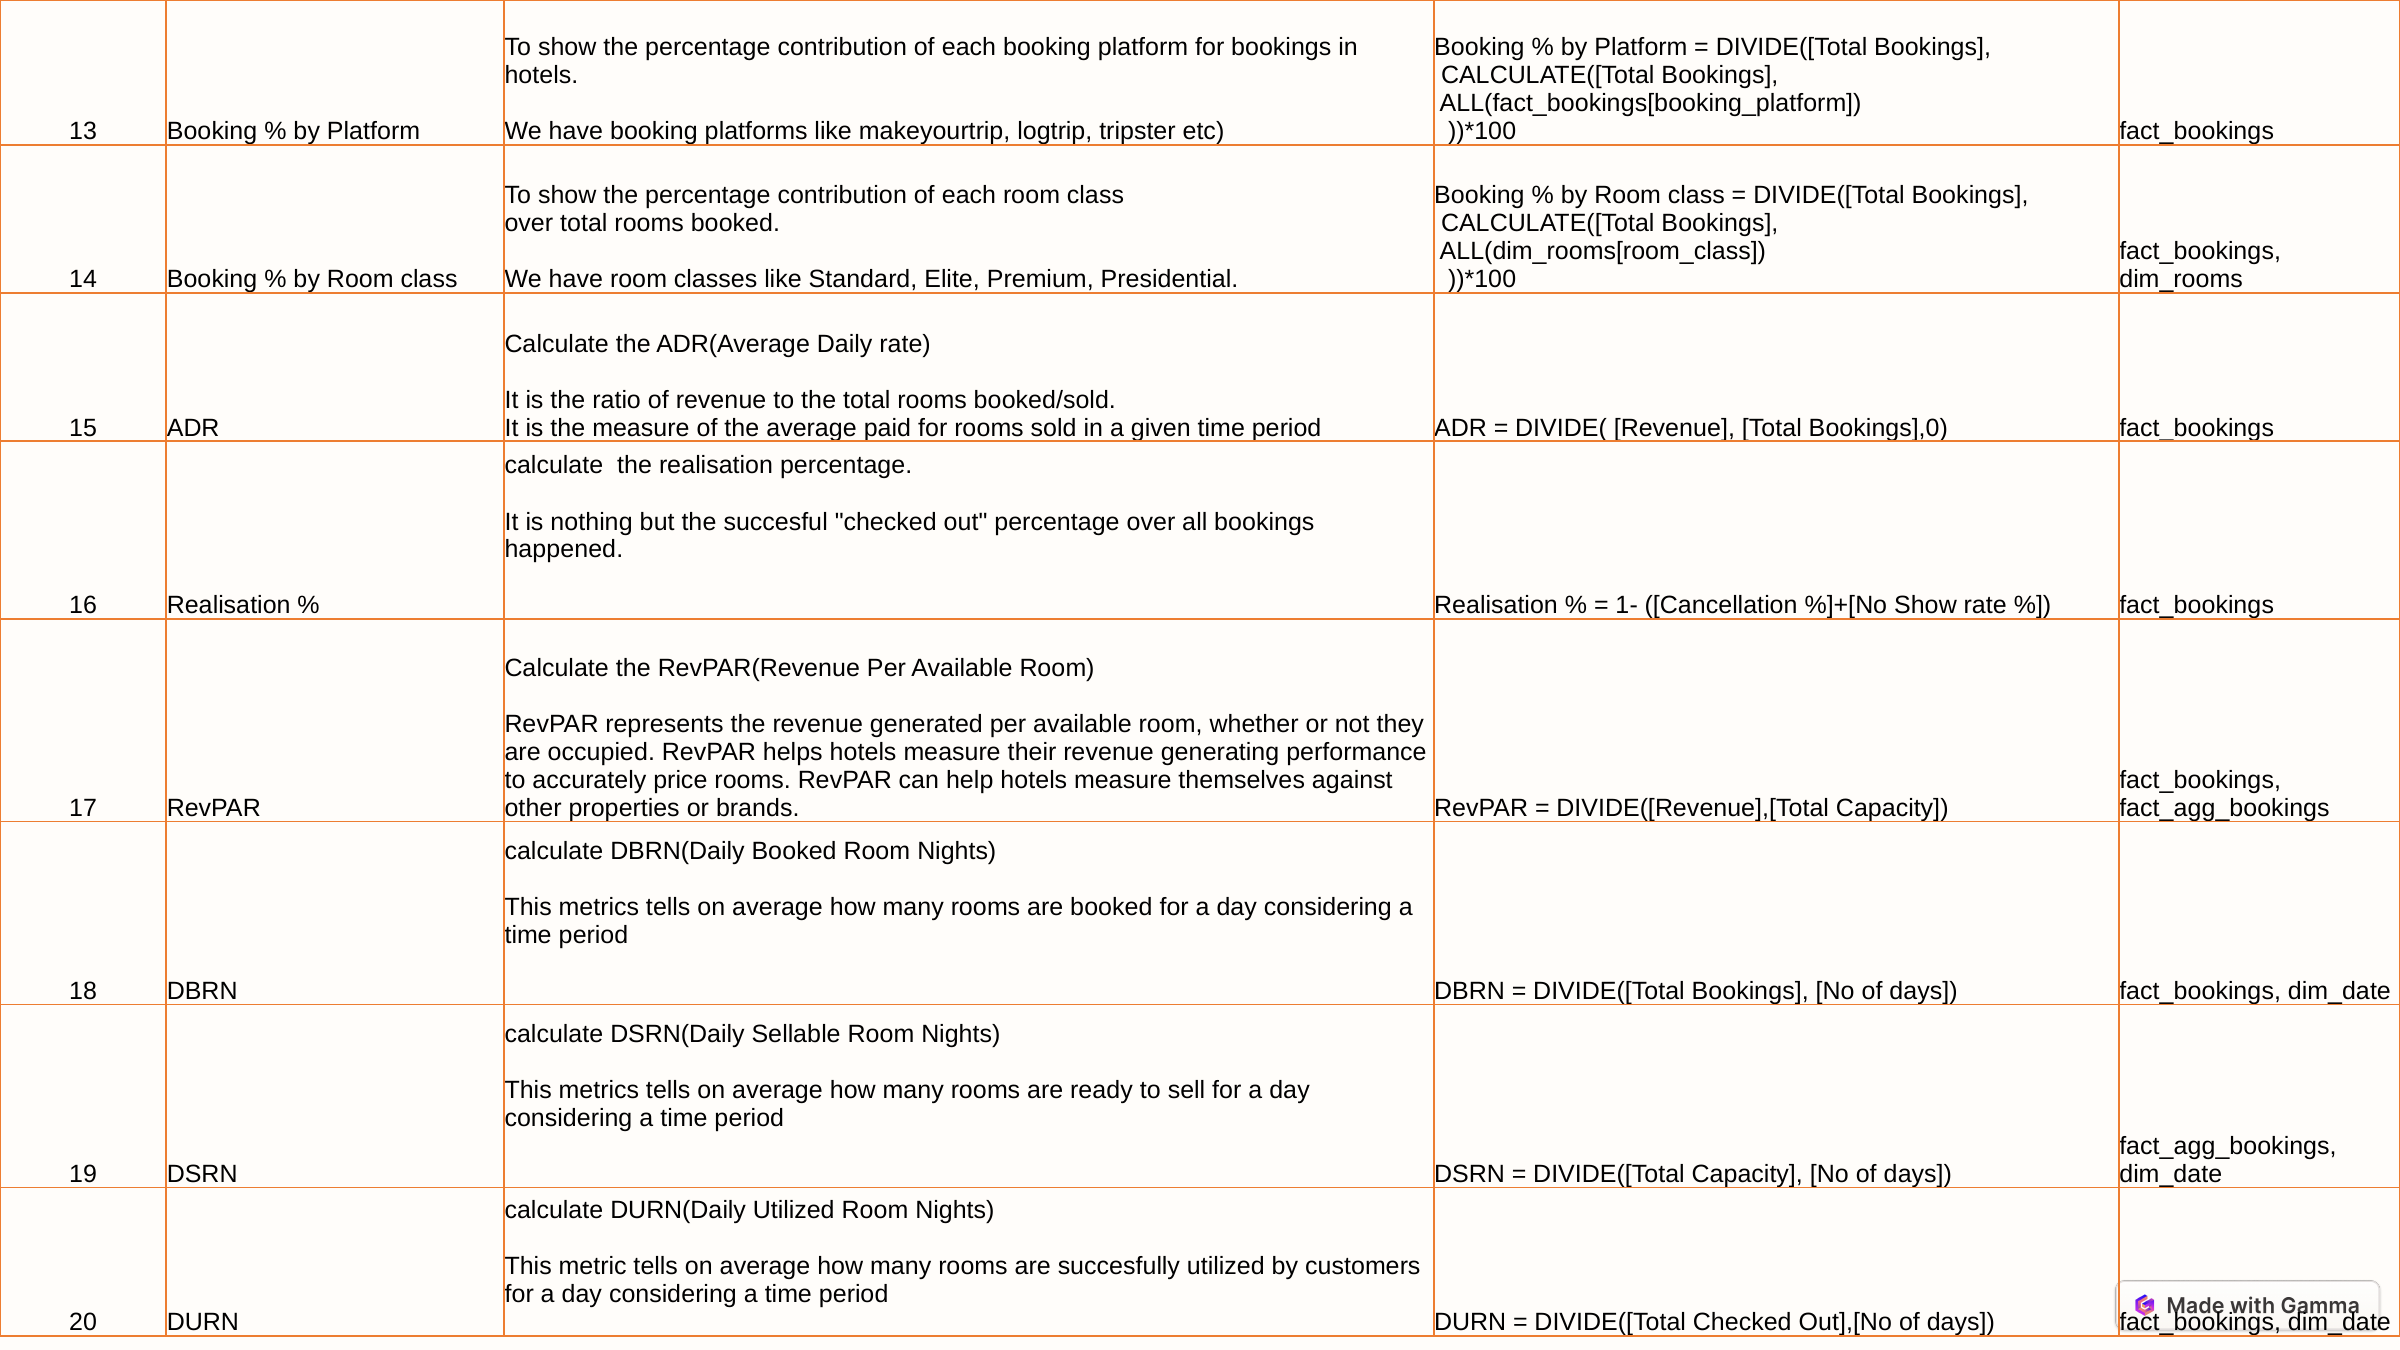

| 13 | Booking % by Platform | To show the percentage contribution of each booking platform for bookings in hotels. We have booking platforms like makeyourtrip, logtrip, tripster etc) | Booking % by Platform = DIVIDE([Total Bookings], CALCULATE([Total Bookings], ALL(fact\_bookings[booking\_platform]) ))\*100 | fact\_bookings |
| --- | --- | --- | --- | --- |
| 14 | Booking % by Room class | To show the percentage contribution of each room class over total rooms booked. We have room classes like Standard, Elite, Premium, Presidential. | Booking % by Room class = DIVIDE([Total Bookings], CALCULATE([Total Bookings], ALL(dim\_rooms[room\_class]) ))\*100 | fact\_bookings, dim\_rooms |
| 15 | ADR | Calculate the ADR(Average Daily rate) It is the ratio of revenue to the total rooms booked/sold. It is the measure of the average paid for rooms sold in a given time period | ADR = DIVIDE( [Revenue], [Total Bookings],0) | fact\_bookings |
| 16 | Realisation % | calculate the realisation percentage. It is nothing but the succesful "checked out" percentage over all bookings happened. | Realisation % = 1- ([Cancellation %]+[No Show rate %]) | fact\_bookings |
| 17 | RevPAR | Calculate the RevPAR(Revenue Per Available Room) RevPAR represents the revenue generated per available room, whether or not they are occupied. RevPAR helps hotels measure their revenue generating performance to accurately price rooms. RevPAR can help hotels measure themselves against other properties or brands. | RevPAR = DIVIDE([Revenue],[Total Capacity]) | fact\_bookings, fact\_agg\_bookings |
| 18 | DBRN | calculate DBRN(Daily Booked Room Nights) This metrics tells on average how many rooms are booked for a day considering a time period | DBRN = DIVIDE([Total Bookings], [No of days]) | fact\_bookings, dim\_date |
| 19 | DSRN | calculate DSRN(Daily Sellable Room Nights) This metrics tells on average how many rooms are ready to sell for a day considering a time period | DSRN = DIVIDE([Total Capacity], [No of days]) | fact\_agg\_bookings, dim\_date |
| 20 | DURN | calculate DURN(Daily Utilized Room Nights) This metric tells on average how many rooms are succesfully utilized by customers for a day considering a time period | DURN = DIVIDE([Total Checked Out],[No of days]) | fact\_bookings, dim\_date |